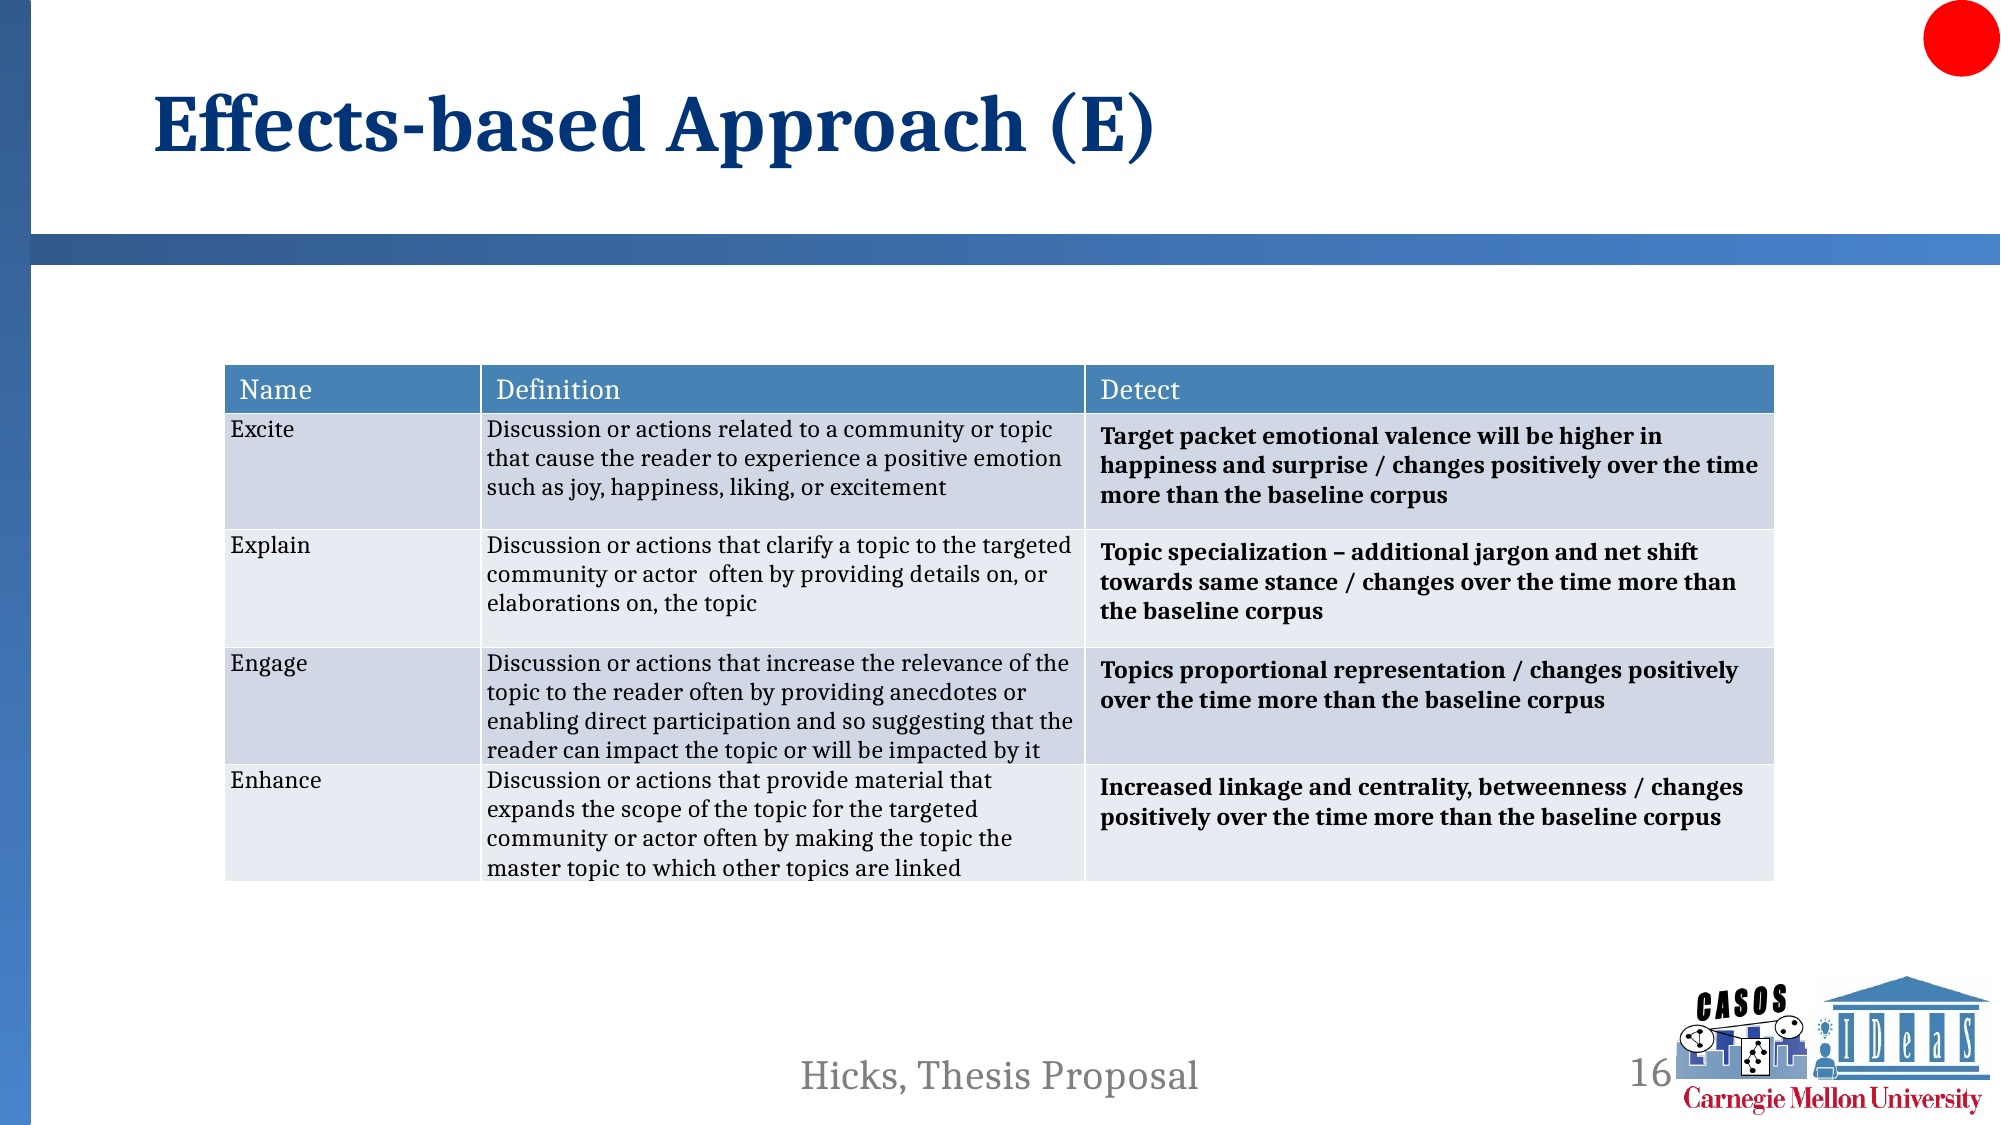

# Effects-based Approach (E)
| Name | Definition | Detect |
| --- | --- | --- |
| Excite | Discussion or actions related to a community or topic that cause the reader to experience a positive emotion such as joy, happiness, liking, or excitement | Target packet emotional valence will be higher in happiness and surprise / changes positively over the time more than the baseline corpus |
| Explain | Discussion or actions that clarify a topic to the targeted community or actor often by providing details on, or elaborations on, the topic | Topic specialization – additional jargon and net shift towards same stance / changes over the time more than the baseline corpus |
| Engage | Discussion or actions that increase the relevance of the topic to the reader often by providing anecdotes or enabling direct participation and so suggesting that the reader can impact the topic or will be impacted by it | Topics proportional representation / changes positively over the time more than the baseline corpus |
| Enhance | Discussion or actions that provide material that expands the scope of the topic for the targeted community or actor often by making the topic the master topic to which other topics are linked | Increased linkage and centrality, betweenness / changes positively over the time more than the baseline corpus |
16
Hicks, Thesis Proposal